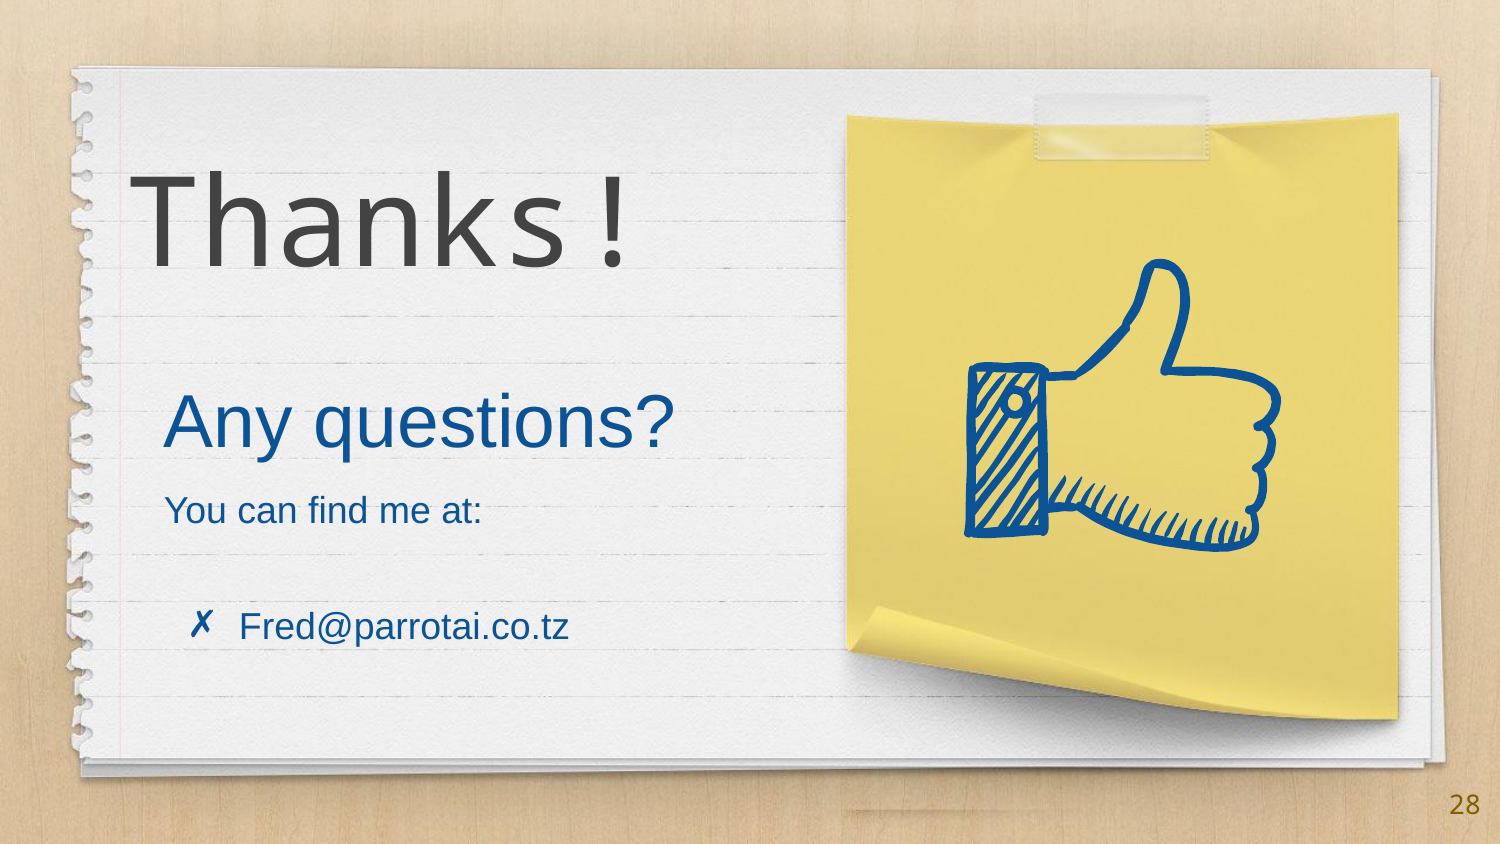

Thanks!

Any questions?
You can find me at:

Fred@parrotai.co.tz
28